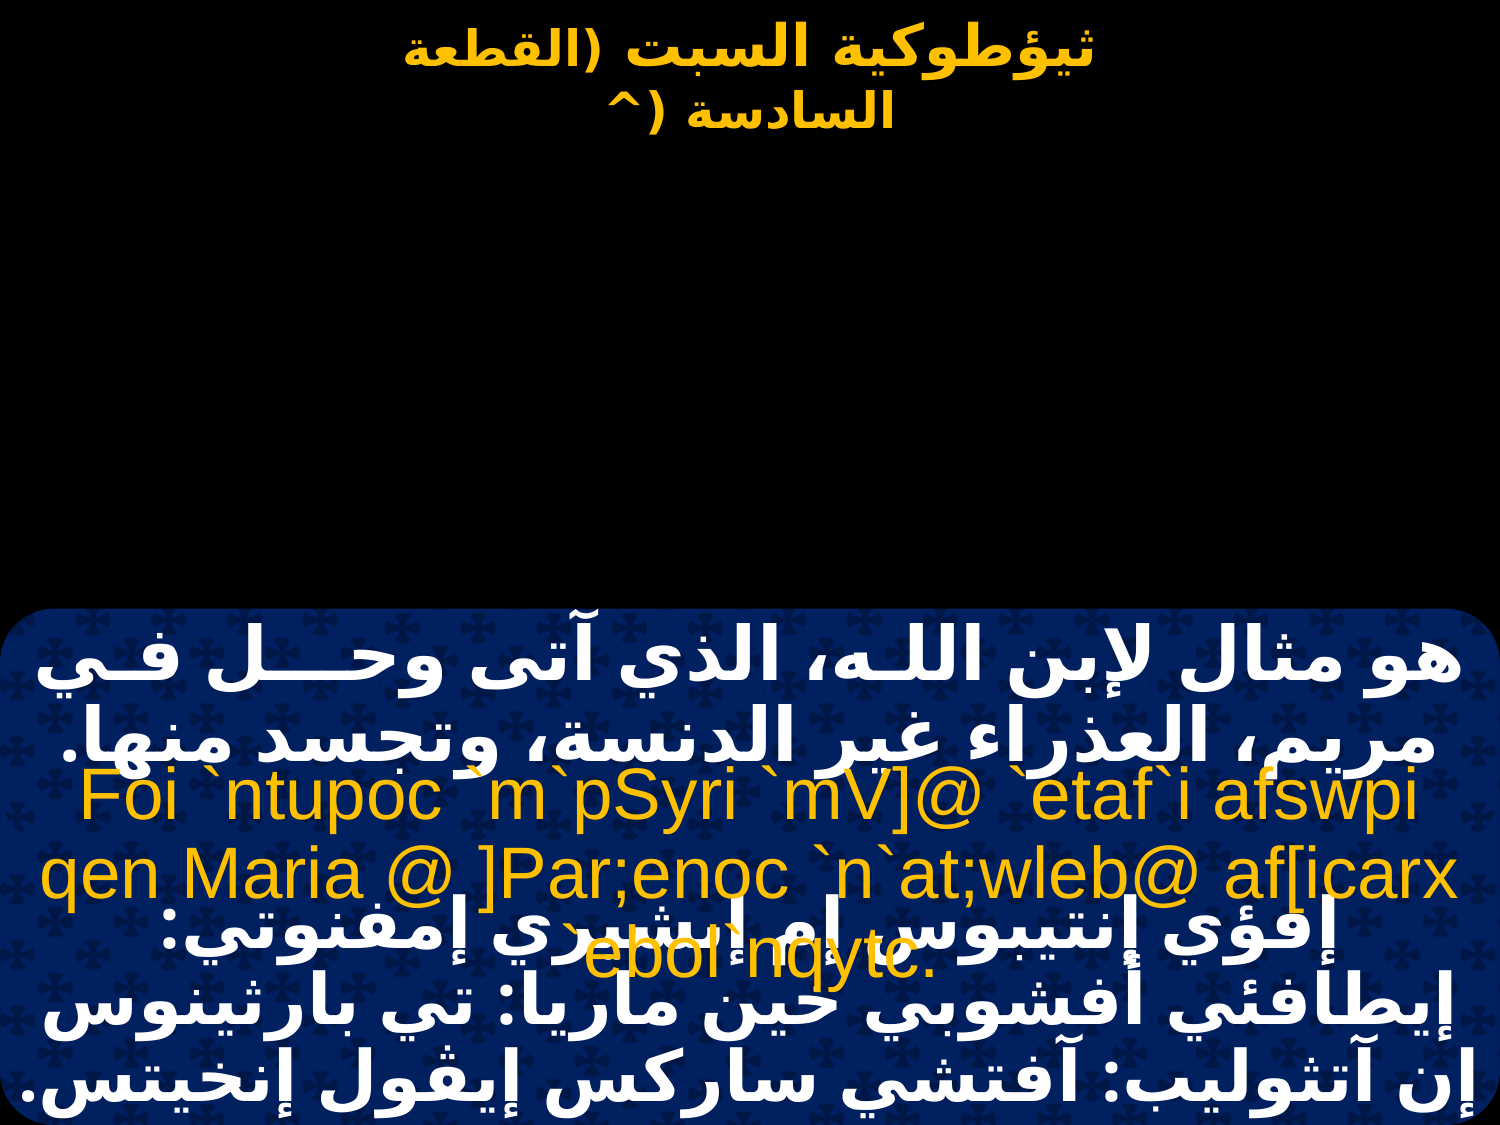

#
هو مثال لإبن اللـه، الذي آتى وحـــل فـي مريم، العذراء غير الدنسة، وتجسد منها.
Foi `ntupoc `m`pSyri `mV]@ `etaf`i afswpi qen Maria @ ]Par;enoc `n`at;wleb@ af[icarx `ebol`nqytc.
إفؤي إنتيبوس إم إبشيري إمفنوتي: إيطافئي أفشوبي خين ماريا: تي بارثينوس إن آتثوليب: آفتشي ساركس إيڤول إنخيتس.